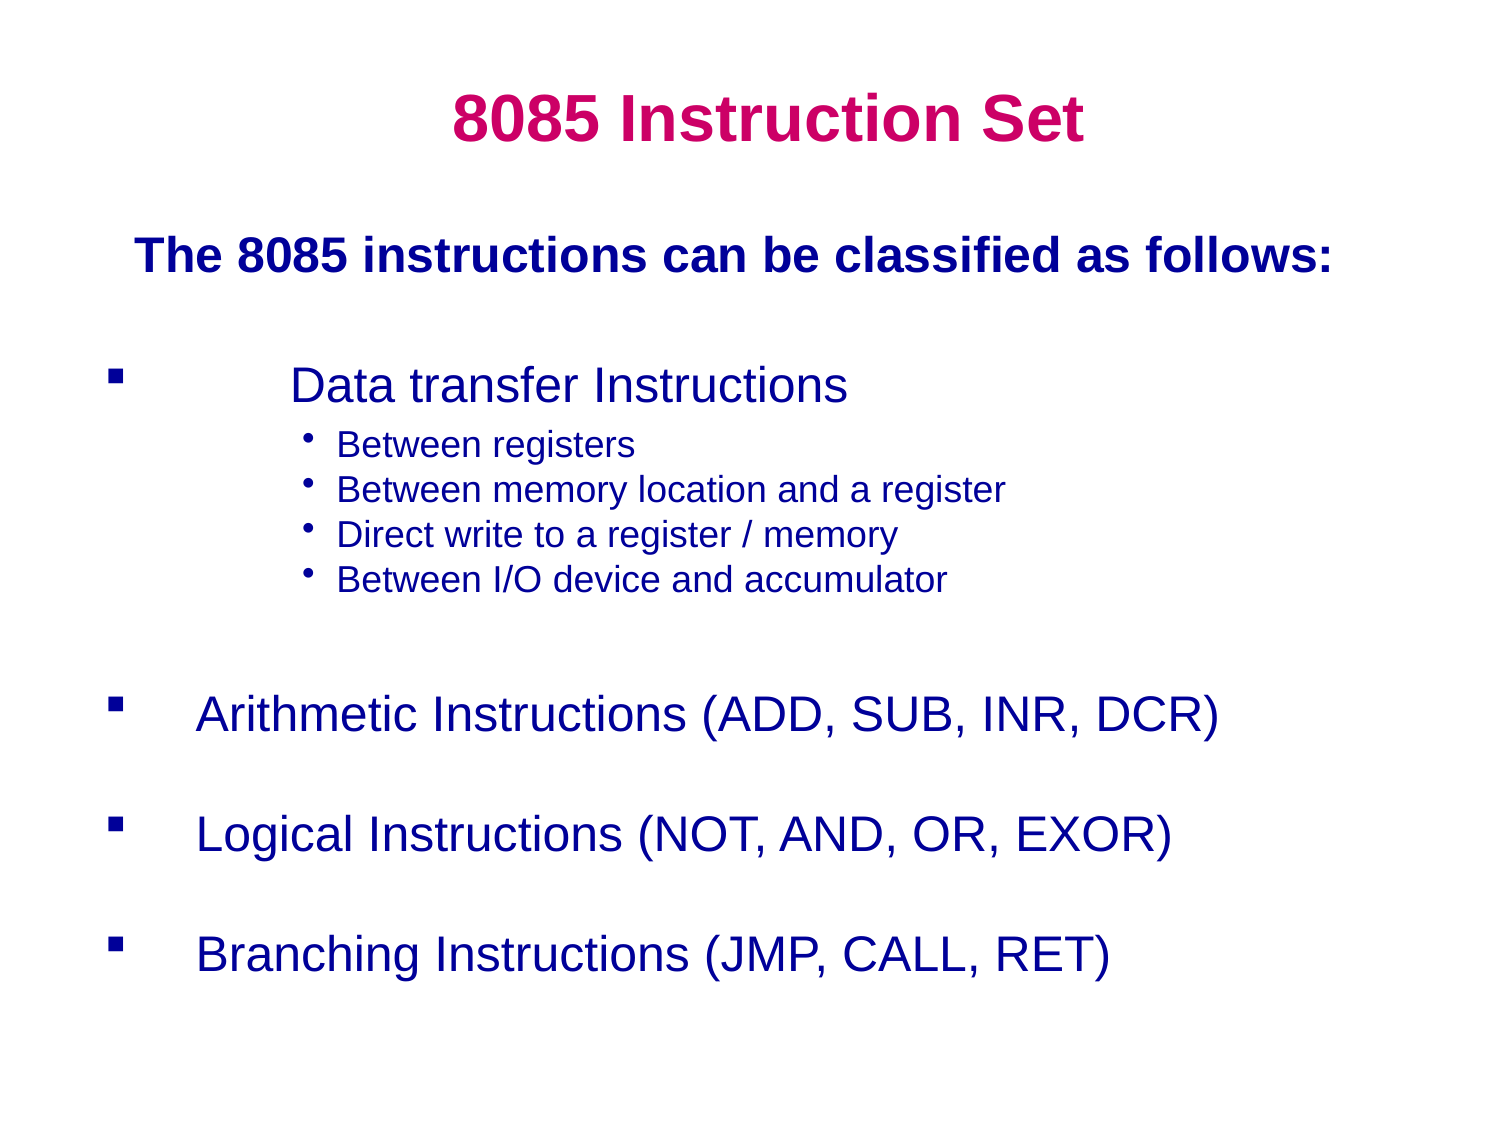

8085 Instruction Set
     The 8085 instructions can be classified as follows:

 	Data transfer Instructions

    Arithmetic Instructions (ADD, SUB, INR, DCR)

    Logical Instructions (NOT, AND, OR, EXOR)

    Branching Instructions (JMP, CALL, RET)
  Between registers
  Between memory location and a register
  Direct write to a register / memory
  Between I/O device and accumulator